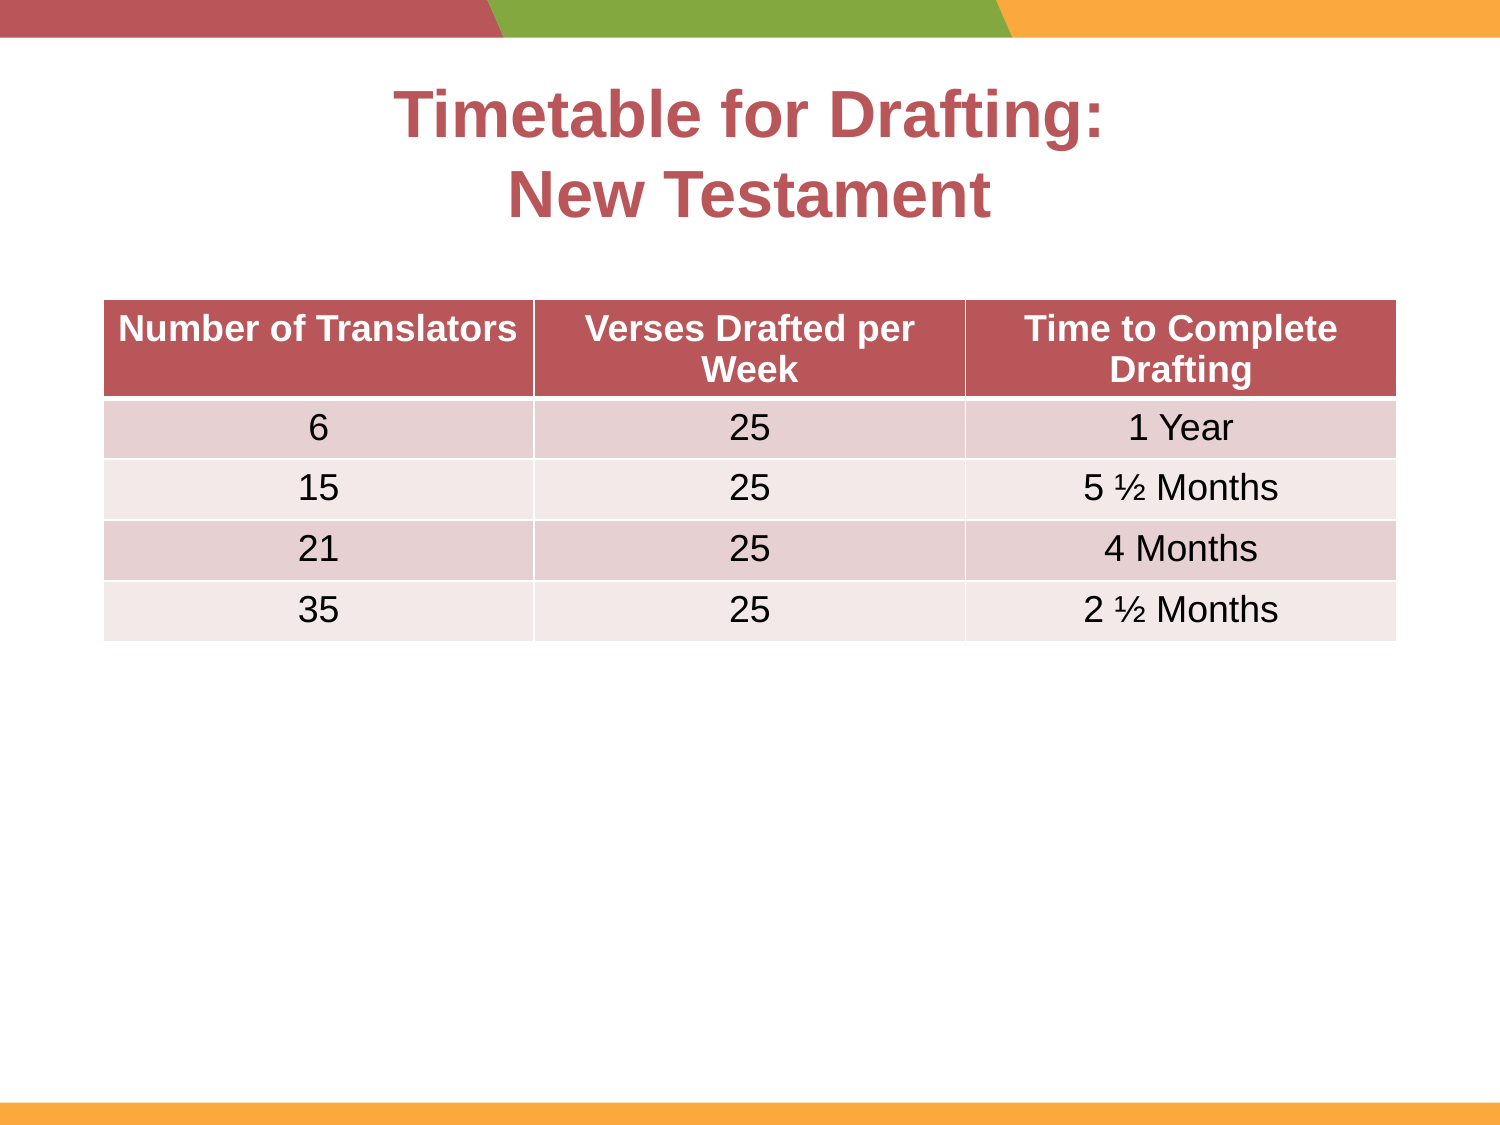

# Timetable for Drafting: New Testament
| Number of Translators | Verses Drafted per Week | Time to Complete Drafting |
| --- | --- | --- |
| 6 | 25 | 1 Year |
| 15 | 25 | 5 ½ Months |
| 21 | 25 | 4 Months |
| 35 | 25 | 2 ½ Months |